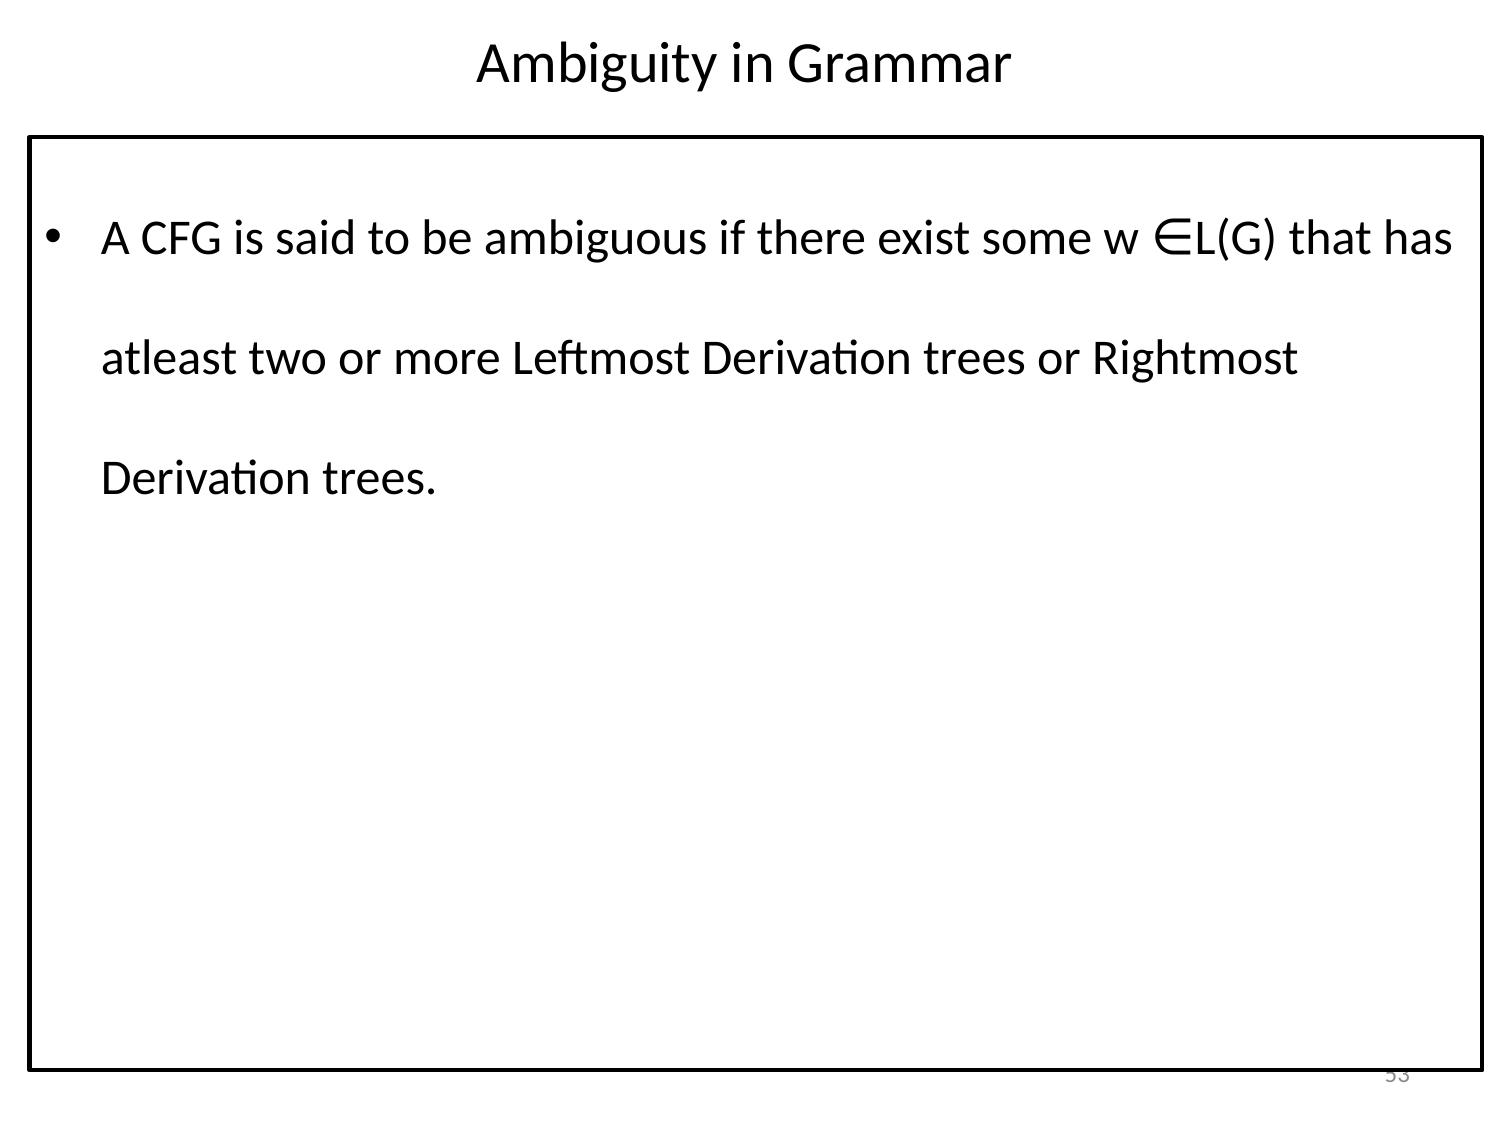

# Ambiguity in Grammar
A CFG is said to be ambiguous if there exist some w ∈L(G) that has atleast two or more Leftmost Derivation trees or Rightmost Derivation trees.

53